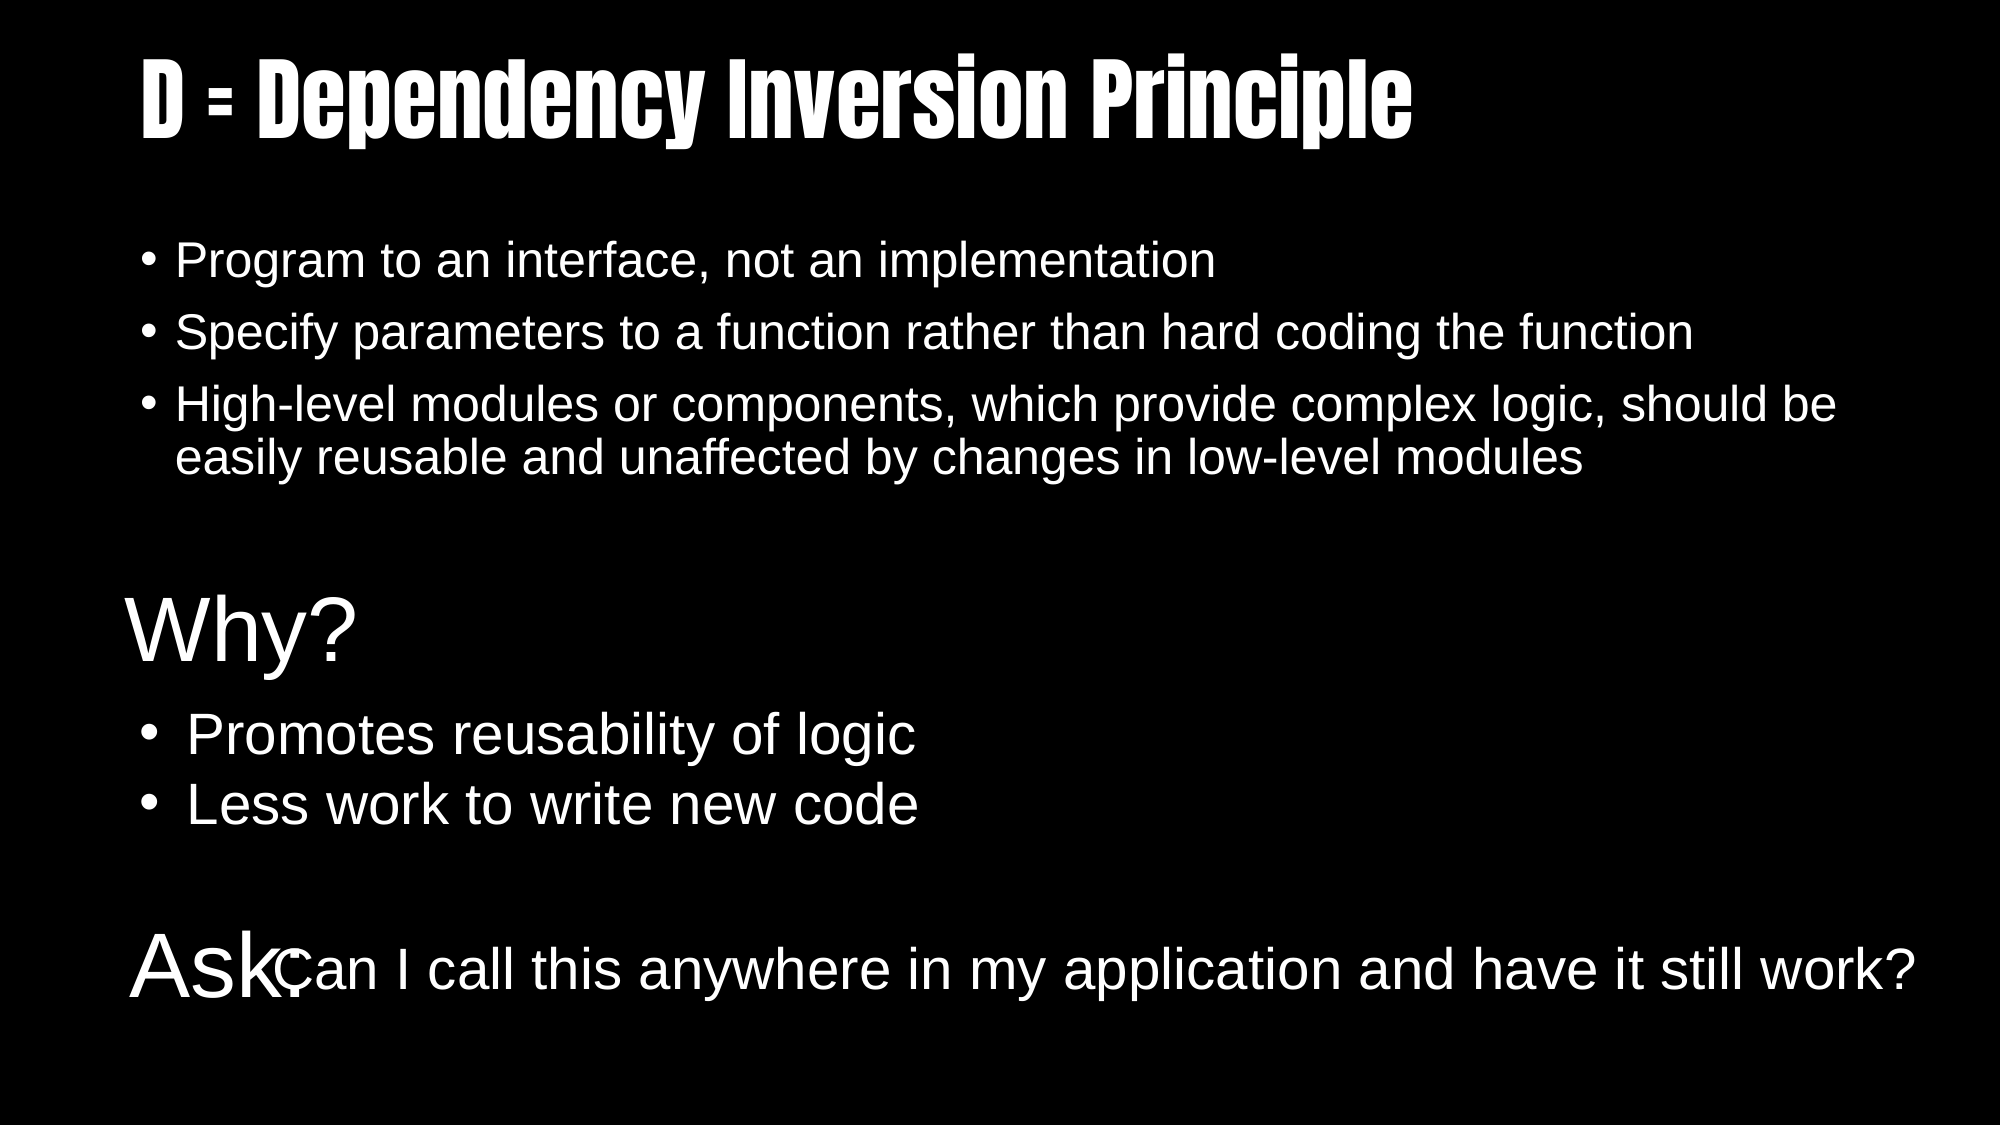

# D = Dependency Inversion Principle
Program to an interface, not an implementation
Specify parameters to a function rather than hard coding the function
High-level modules or components, which provide complex logic, should be easily reusable and unaffected by changes in low-level modules
Why?
Promotes reusability of logic
Less work to write new code
Ask:
Can I call this anywhere in my application and have it still work?